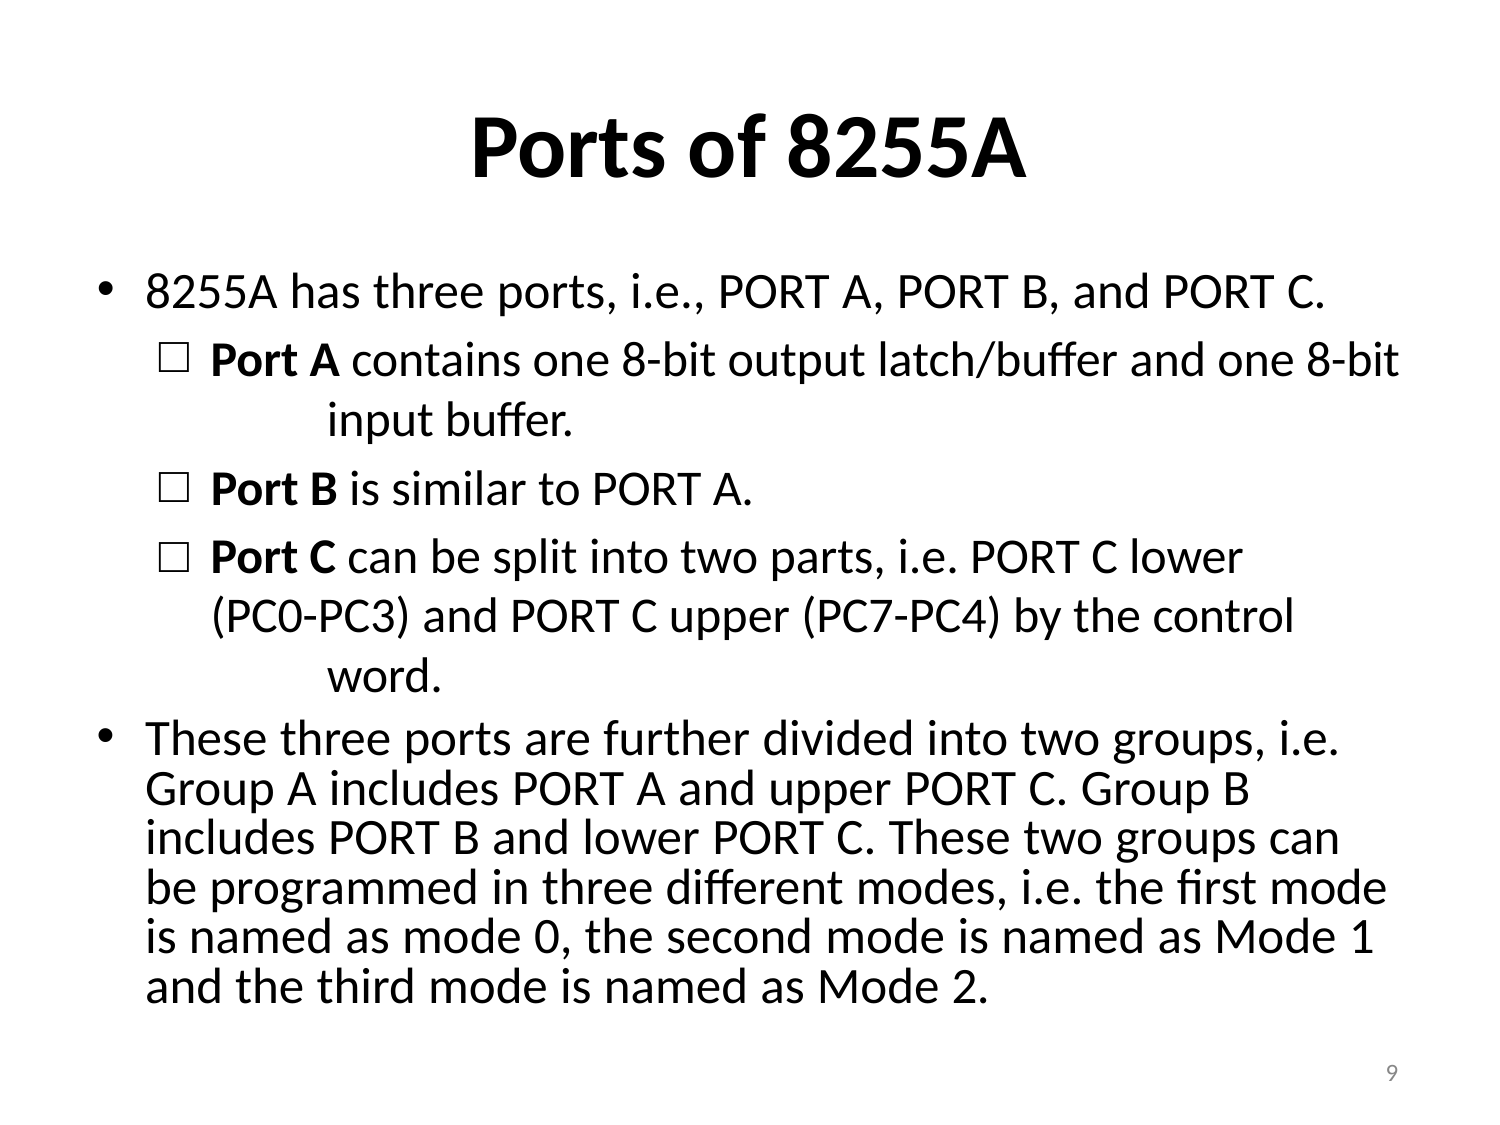

# Ports of 8255A
8255A has three ports, i.e., PORT A, PORT B, and PORT C.
Port A contains one 8-bit output latch/buffer and one 8-bit 	input buffer.
Port B is similar to PORT A.
Port C can be split into two parts, i.e. PORT C lower 	(PC0-PC3) and PORT C upper (PC7-PC4) by the control 	word.
These three ports are further divided into two groups, i.e. Group A includes PORT A and upper PORT C. Group B includes PORT B and lower PORT C. These two groups can be programmed in three different modes, i.e. the first mode is named as mode 0, the second mode is named as Mode 1 and the third mode is named as Mode 2.
9